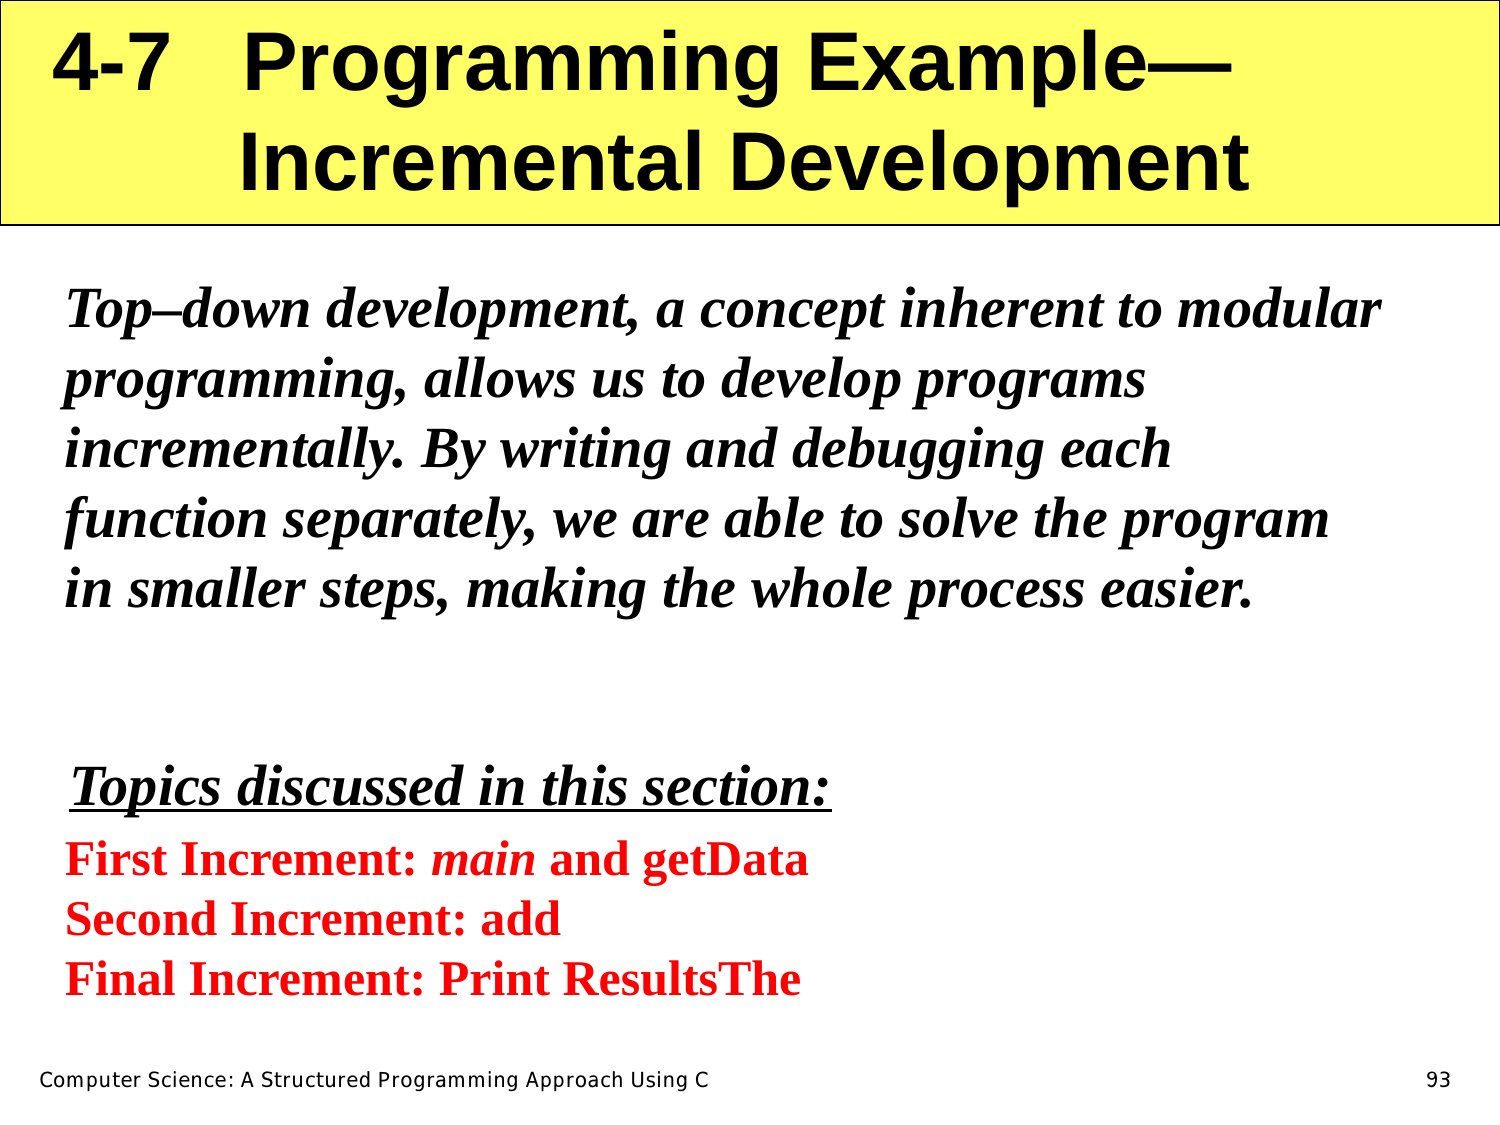

4-7   Programming Example—
        Incremental Development
Top–down development, a concept inherent to modular programming, allows us to develop programs incrementally. By writing and debugging each function separately, we are able to solve the program in smaller steps, making the whole process easier.
Topics discussed in this section:
First Increment: main and getData
Second Increment: add
Final Increment: Print ResultsThe
Computer Science: A Structured Programming Approach Using C
93